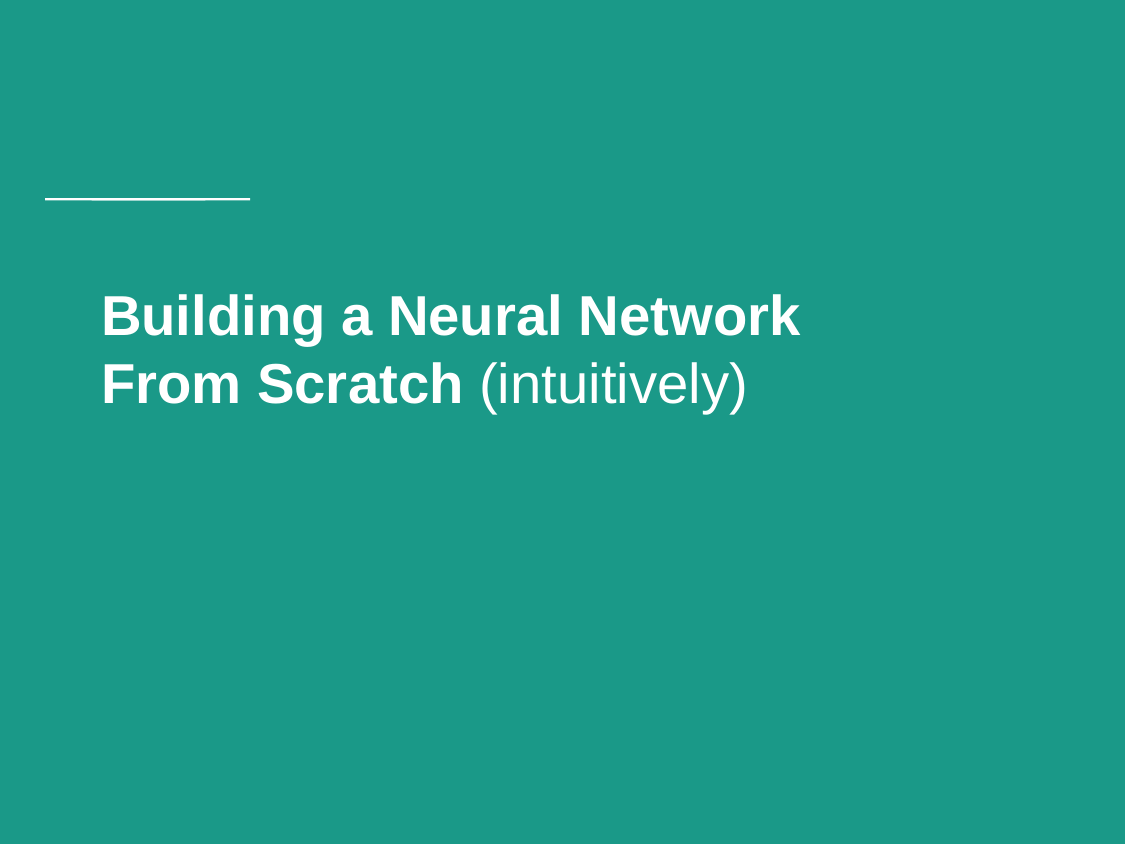

# Building a Neural Network
From Scratch (intuitively)